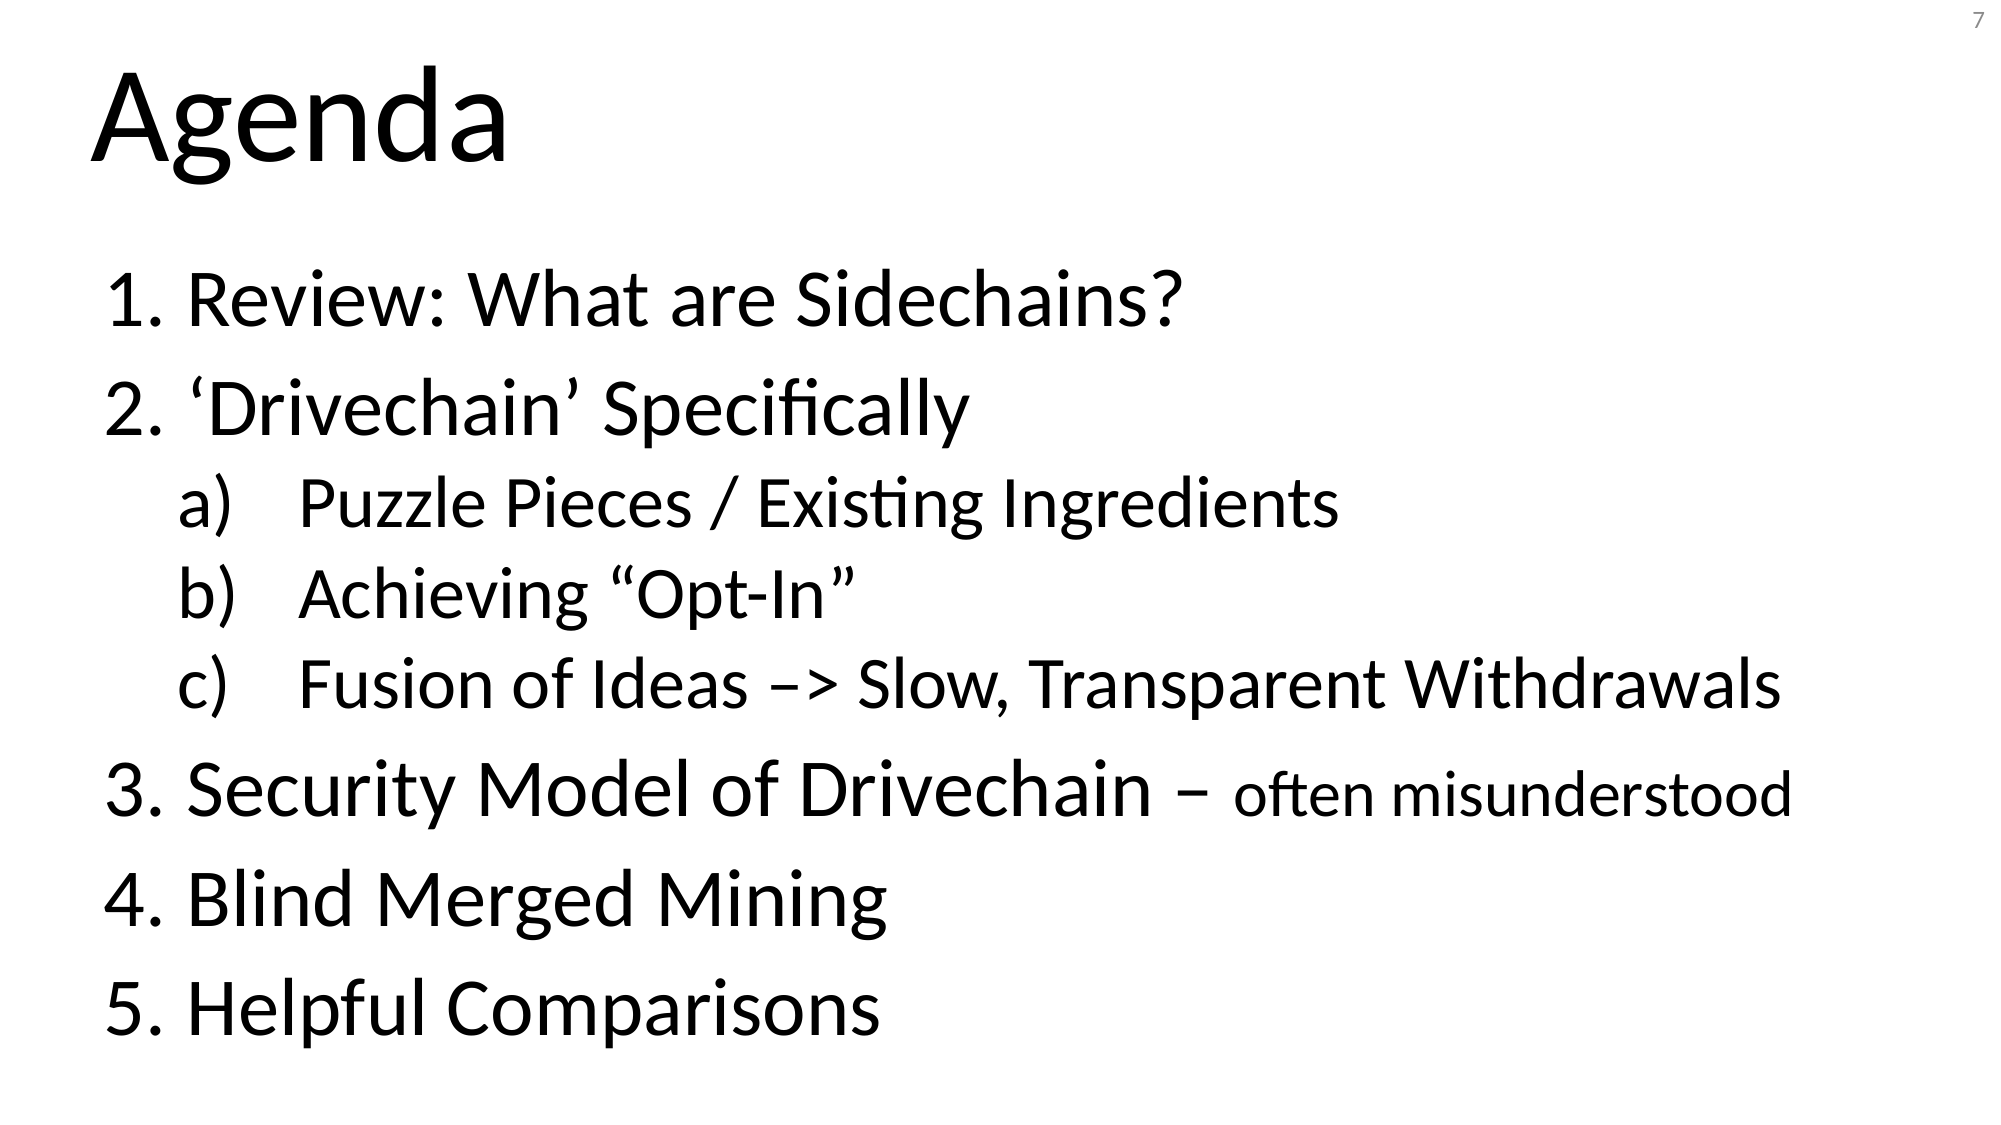

7
# Agenda
Review: What are Sidechains?
‘Drivechain’ Specifically
Puzzle Pieces / Existing Ingredients
Achieving “Opt-In”
Fusion of Ideas –> Slow, Transparent Withdrawals
Security Model of Drivechain – often misunderstood
Blind Merged Mining
Helpful Comparisons